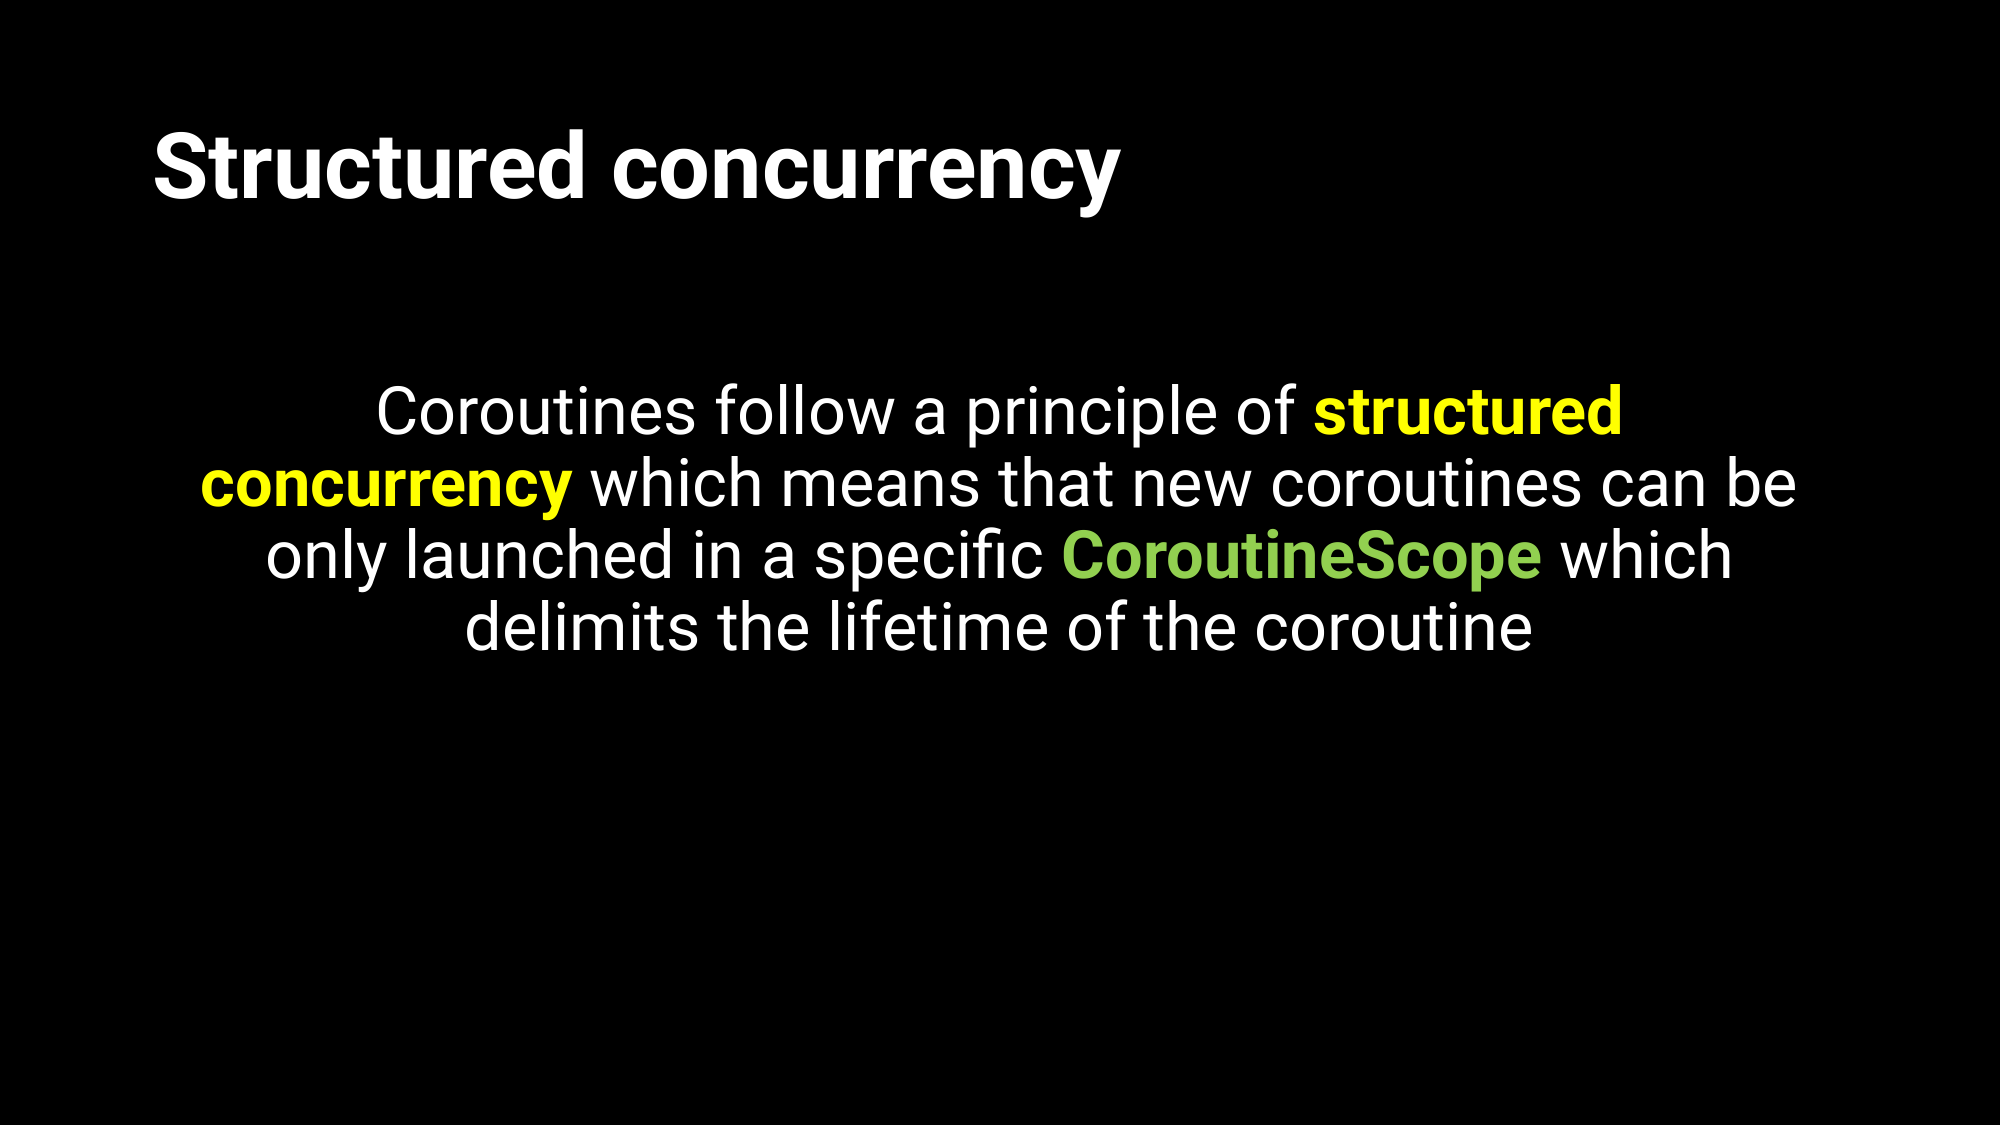

# Structured concurrency﻿
Coroutines follow a principle of structured concurrency which means that new coroutines can be only launched in a specific CoroutineScope which delimits the lifetime of the coroutine